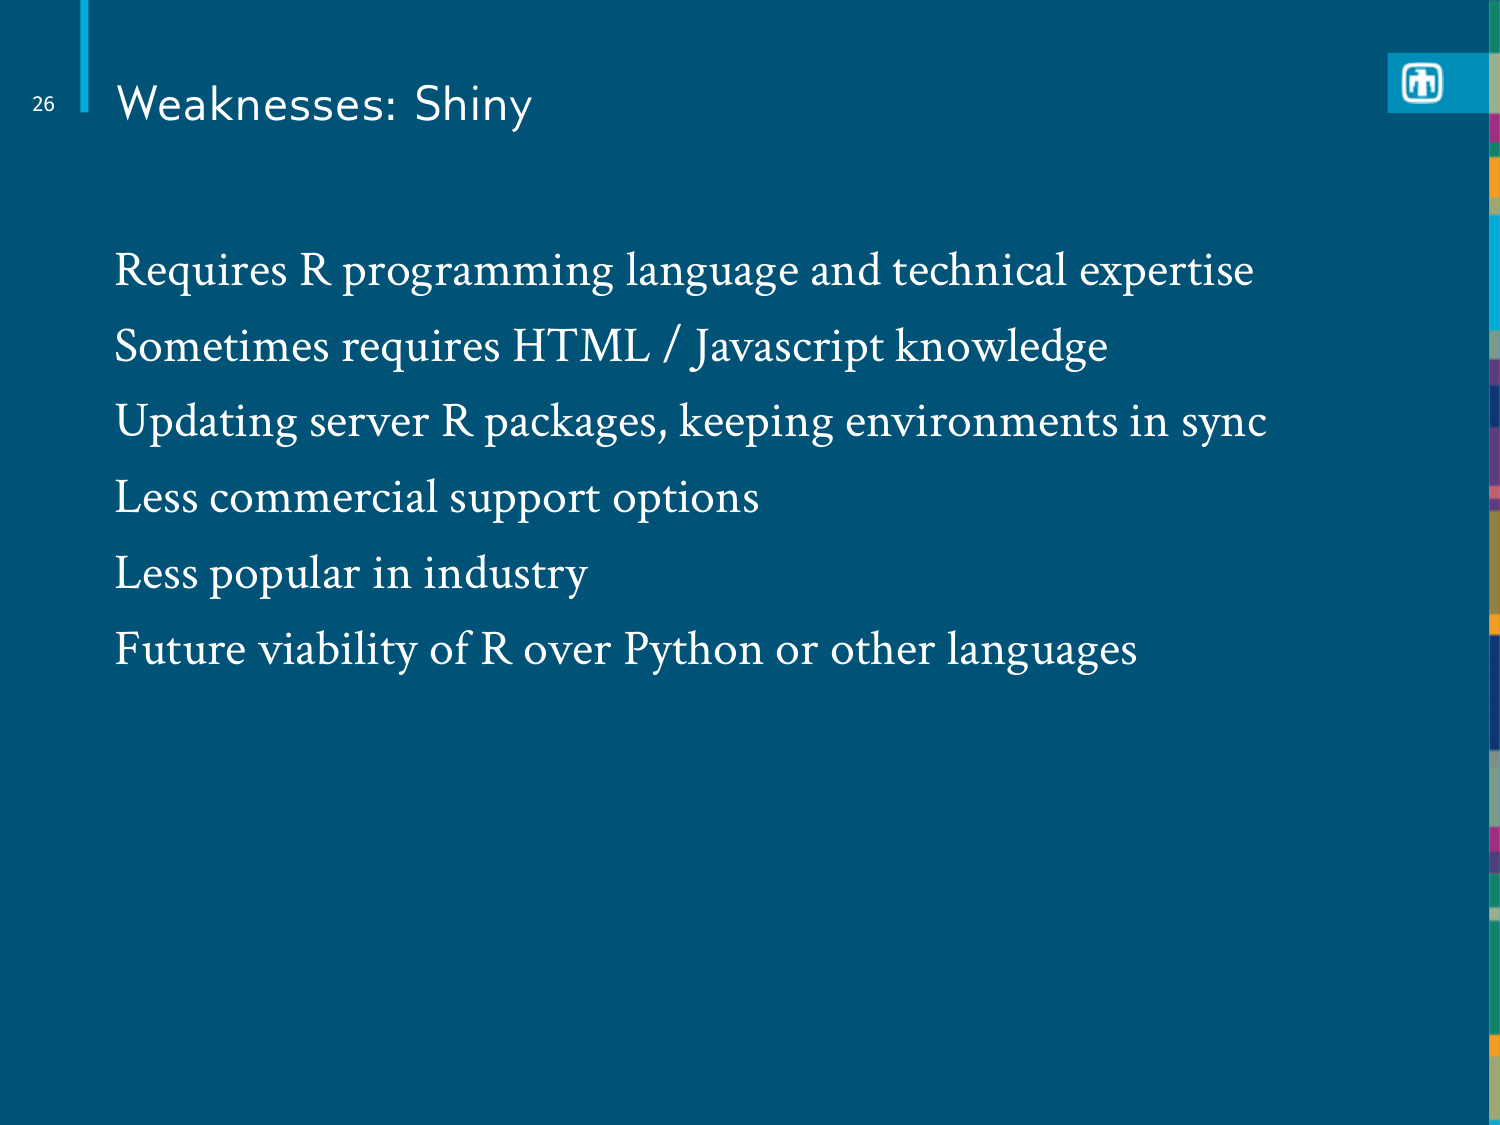

# Weaknesses: Shiny
26
Requires R programming language and technical expertise
Sometimes requires HTML / Javascript knowledge
Updating server R packages, keeping environments in sync
Less commercial support options
Less popular in industry
Future viability of R over Python or other languages